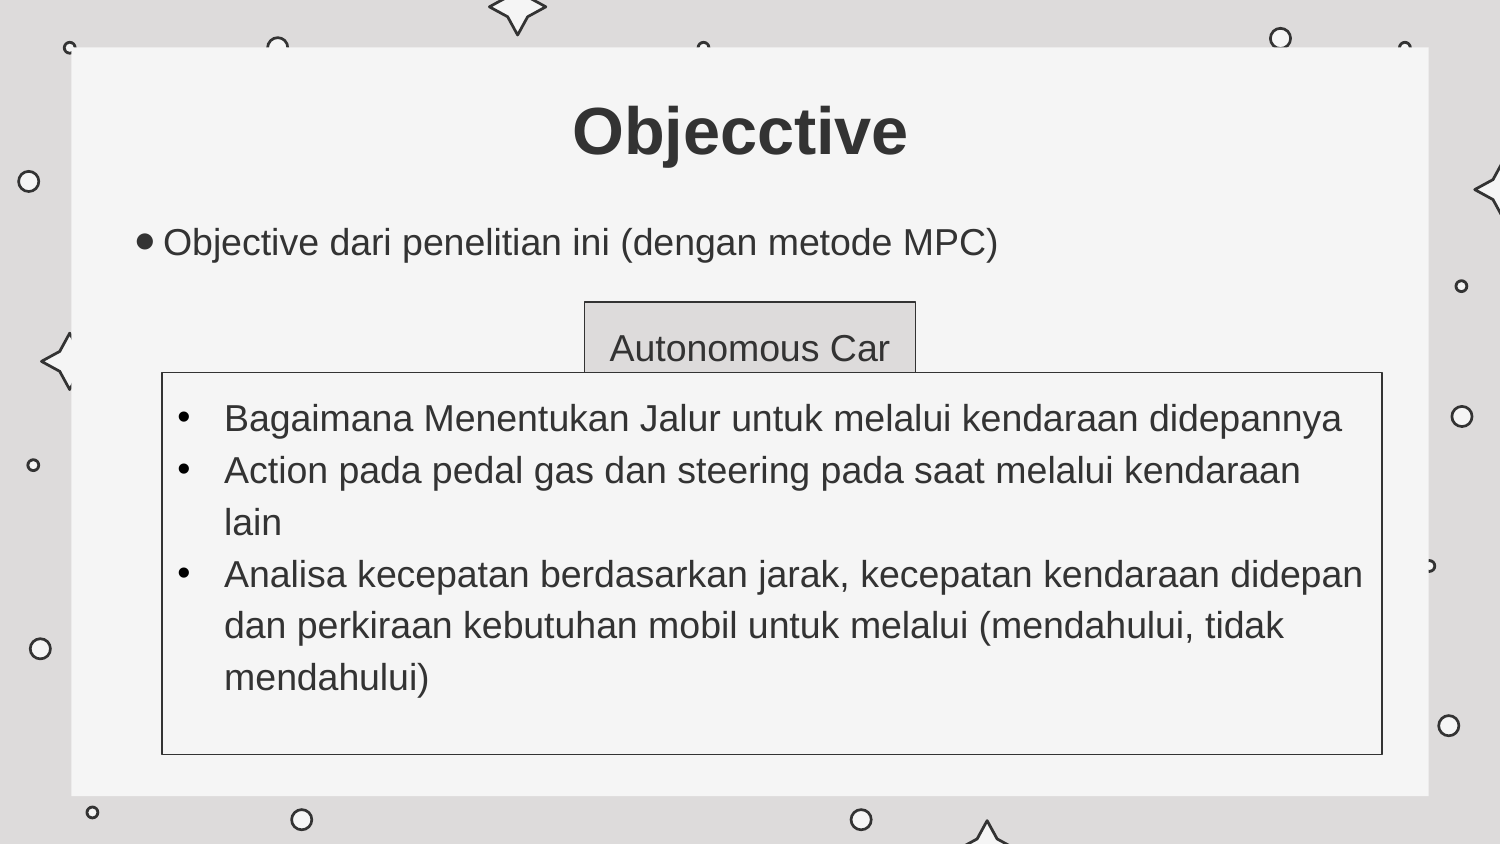

# Objecctive
Objective dari penelitian ini (dengan metode MPC)
Autonomous Car
Bagaimana Menentukan Jalur untuk melalui kendaraan didepannya
Action pada pedal gas dan steering pada saat melalui kendaraan lain
Analisa kecepatan berdasarkan jarak, kecepatan kendaraan didepan dan perkiraan kebutuhan mobil untuk melalui (mendahului, tidak mendahului)